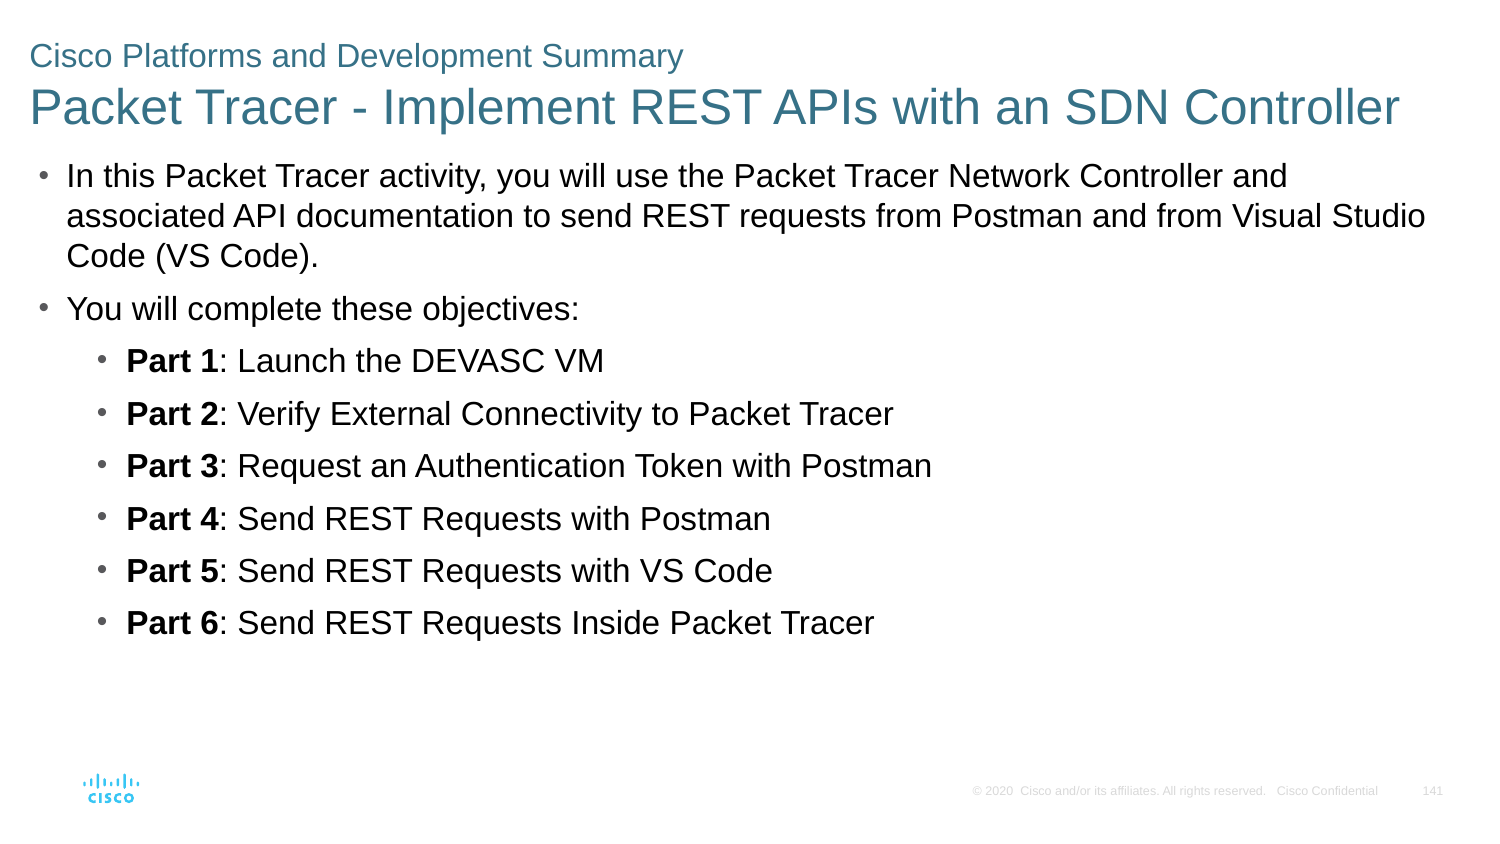

# Cisco Platforms and Development Summary Packet Tracer - Implement REST APIs with an SDN Controller
In this Packet Tracer activity, you will use the Packet Tracer Network Controller and associated API documentation to send REST requests from Postman and from Visual Studio Code (VS Code).
You will complete these objectives:
Part 1: Launch the DEVASC VM
Part 2: Verify External Connectivity to Packet Tracer
Part 3: Request an Authentication Token with Postman
Part 4: Send REST Requests with Postman
Part 5: Send REST Requests with VS Code
Part 6: Send REST Requests Inside Packet Tracer